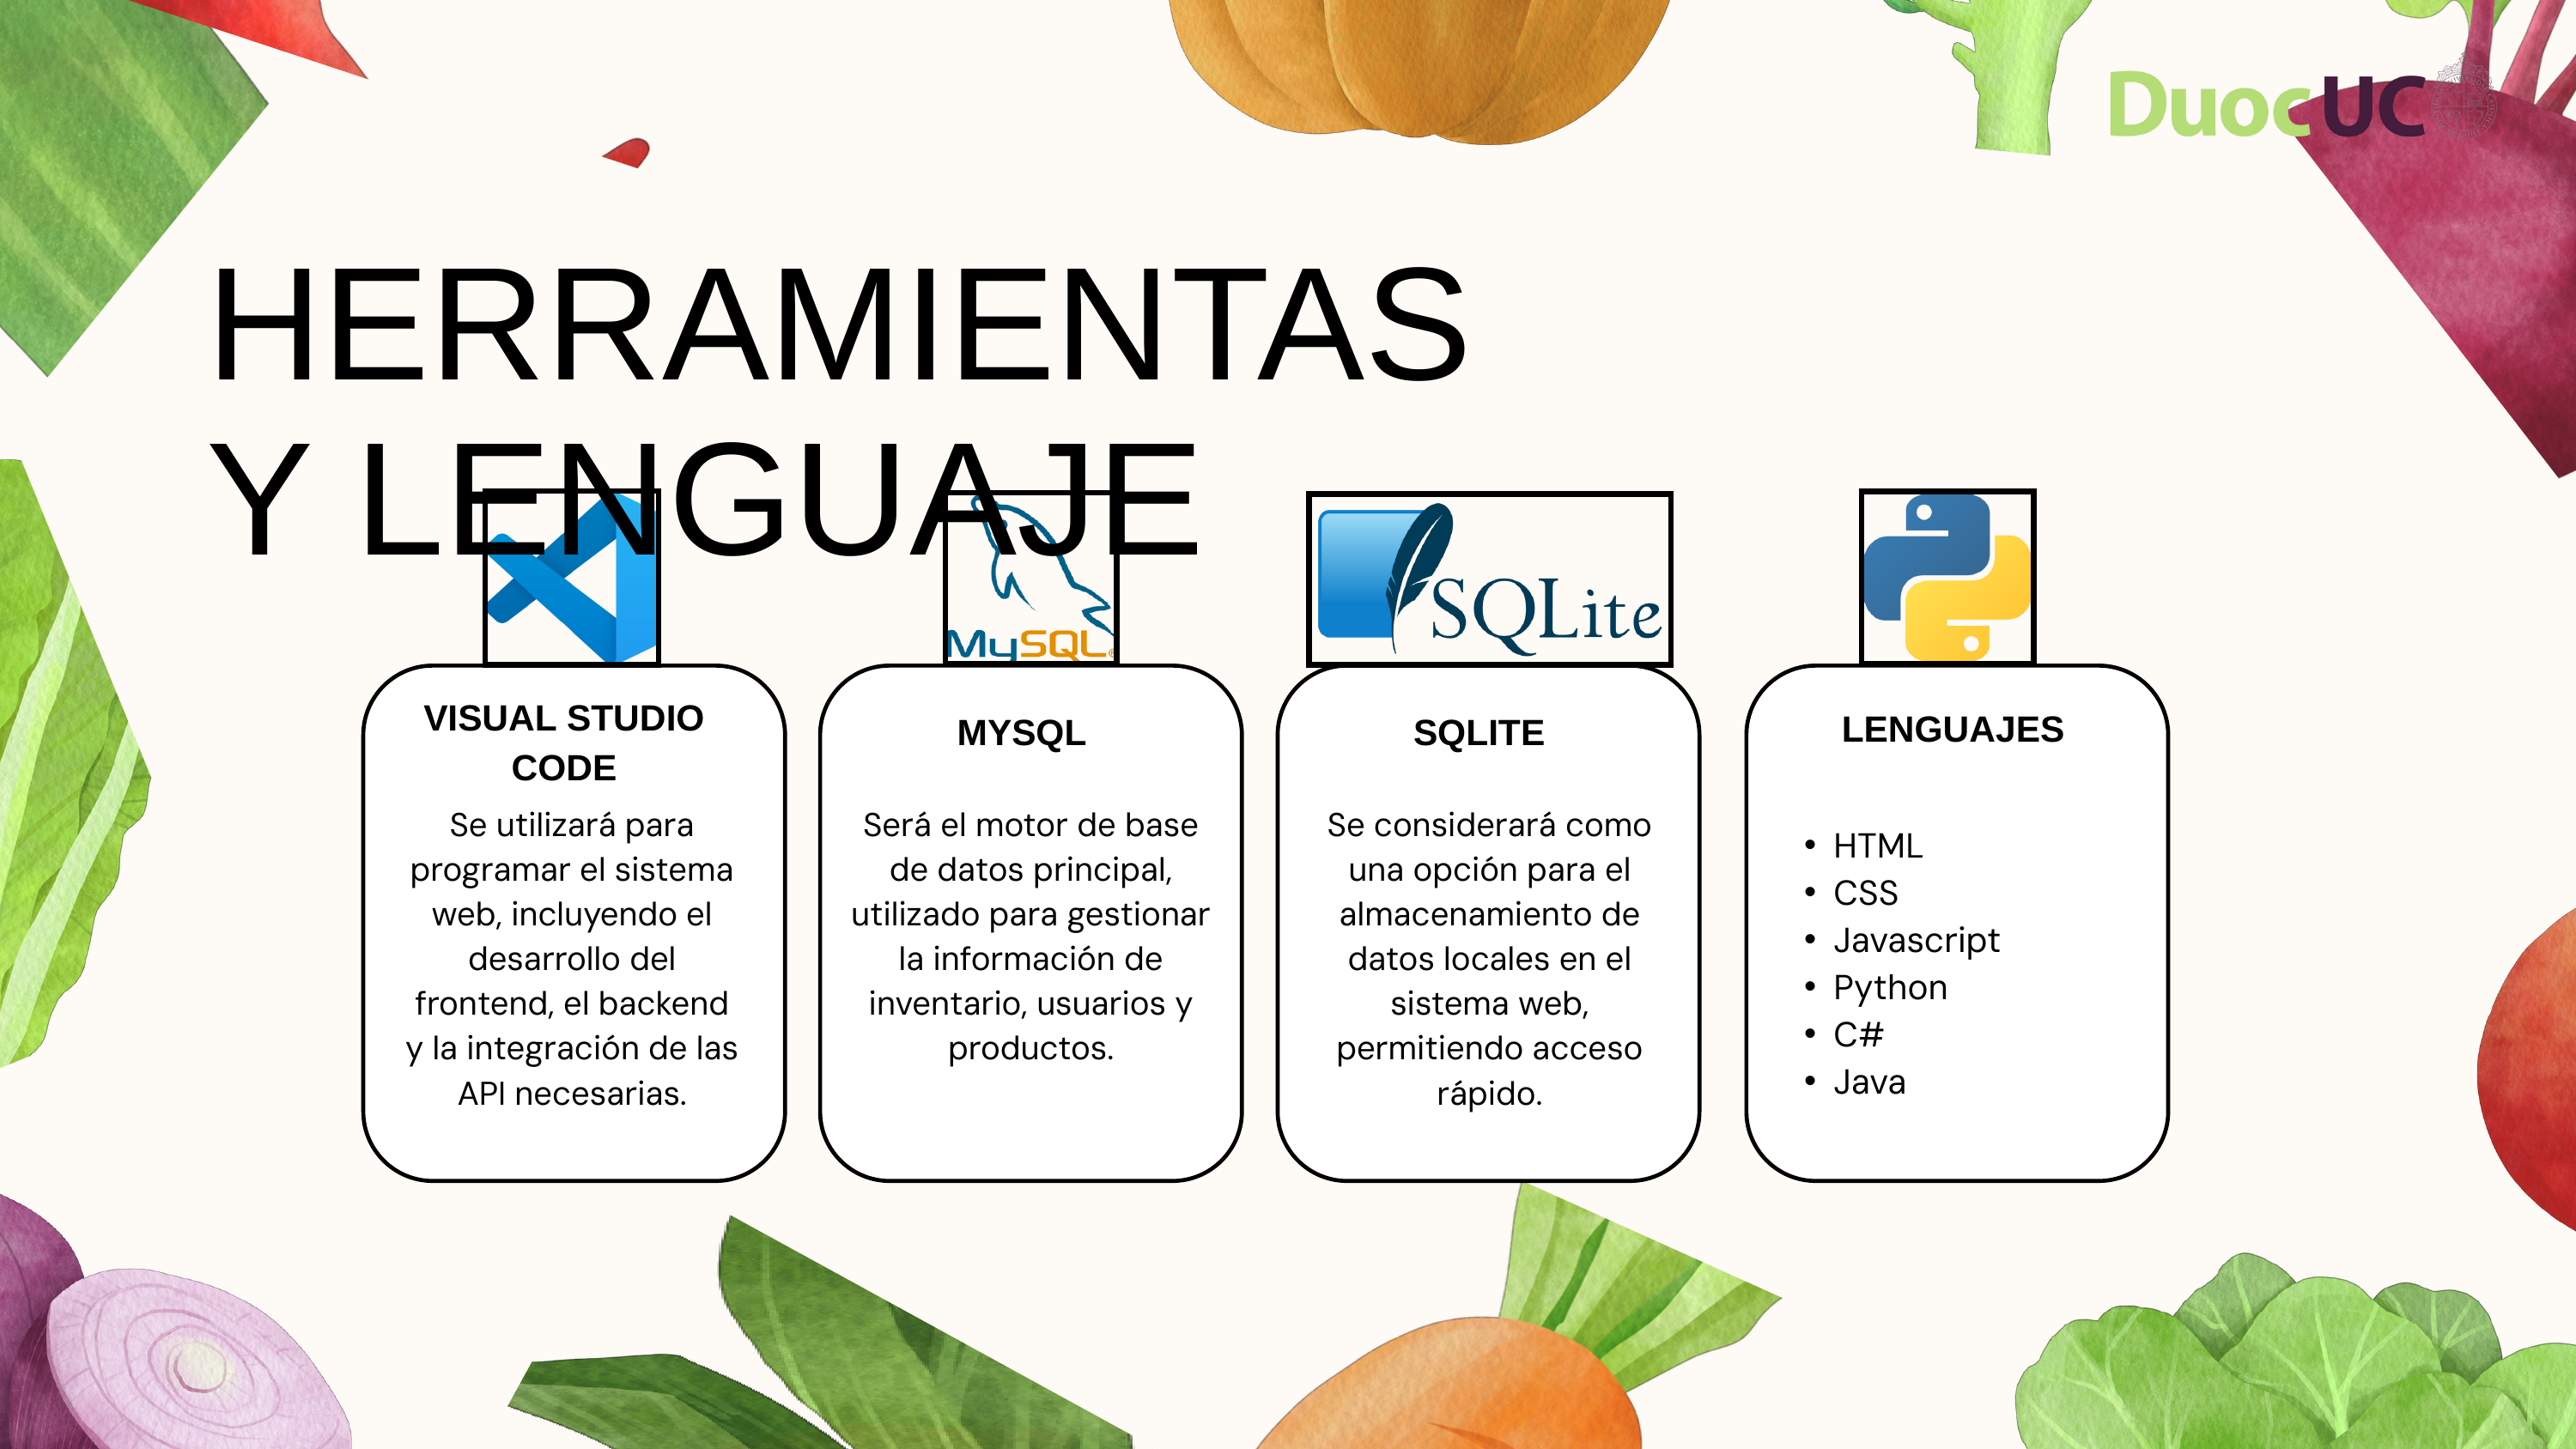

HERRAMIENTAS Y LENGUAJE

VISUAL STUDIO CODE
LENGUAJES
SQLITE
MYSQL

HTML
CSS
Javascript
Python
C#
Java
Se utilizará para programar el sistema web, incluyendo el desarrollo del frontend, el backend y la integración de las API necesarias.
Será el motor de base de datos principal, utilizado para gestionar la información de inventario, usuarios y productos.

Se considerará como una opción para el almacenamiento de datos locales en el sistema web, permitiendo acceso rápido.